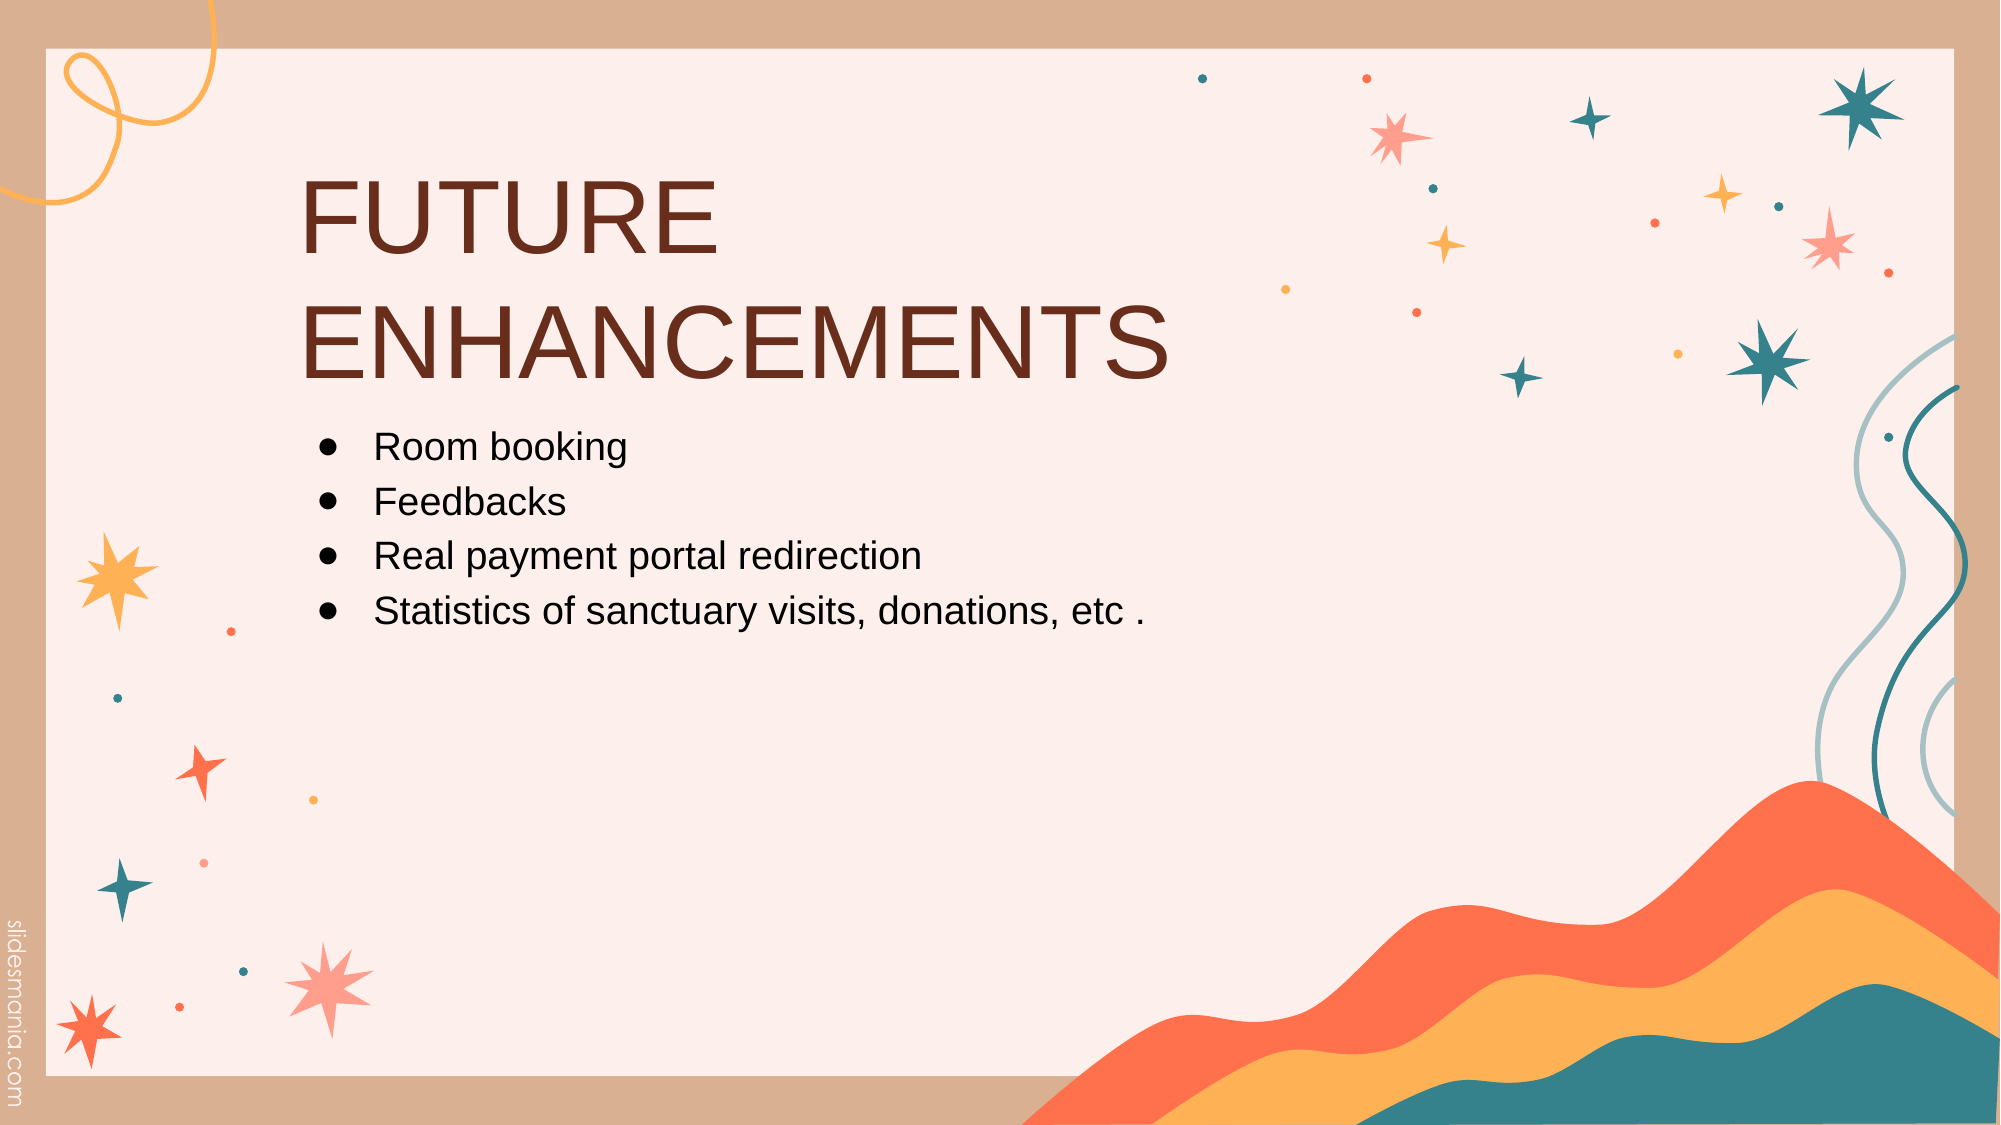

# FUTURE ENHANCEMENTS

Room booking
Feedbacks
Real payment portal redirection
Statistics of sanctuary visits, donations, etc .